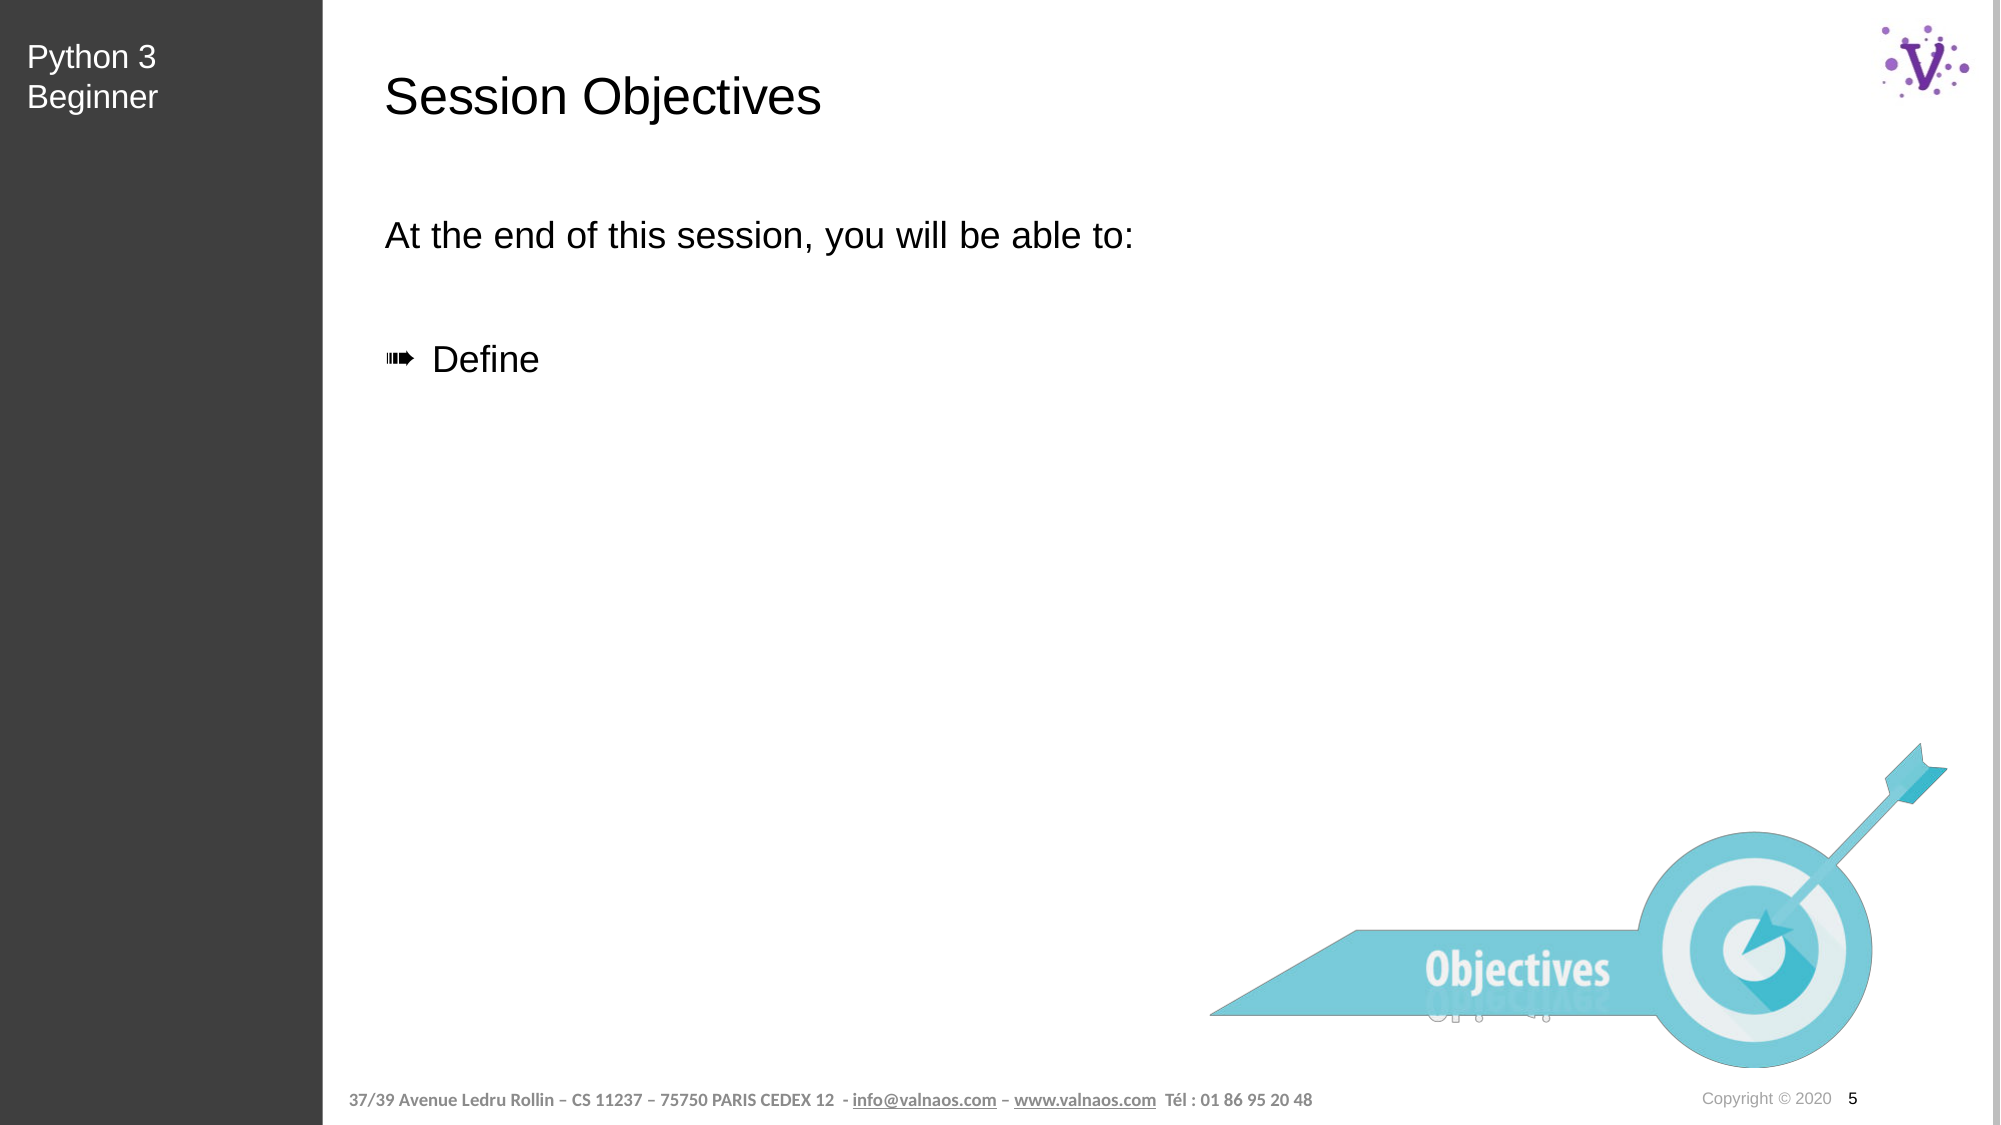

Python 3 Beginner
# Session Objectives
At the end of this session, you will be able to:

Define

Copyright © 2020   5